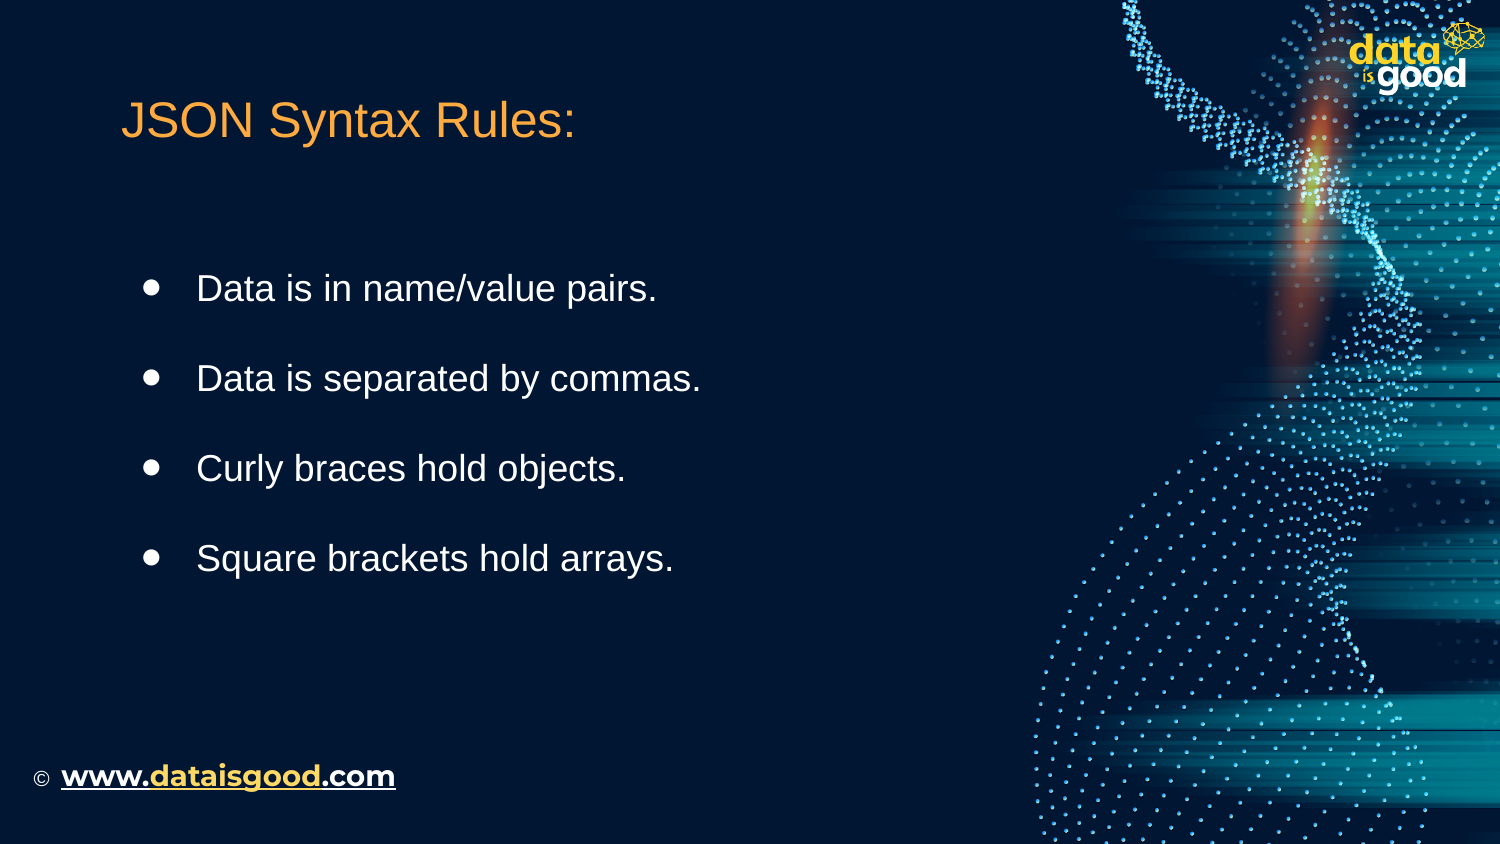

# JSON Syntax Rules:
Data is in name/value pairs.
Data is separated by commas.
Curly braces hold objects.
Square brackets hold arrays.